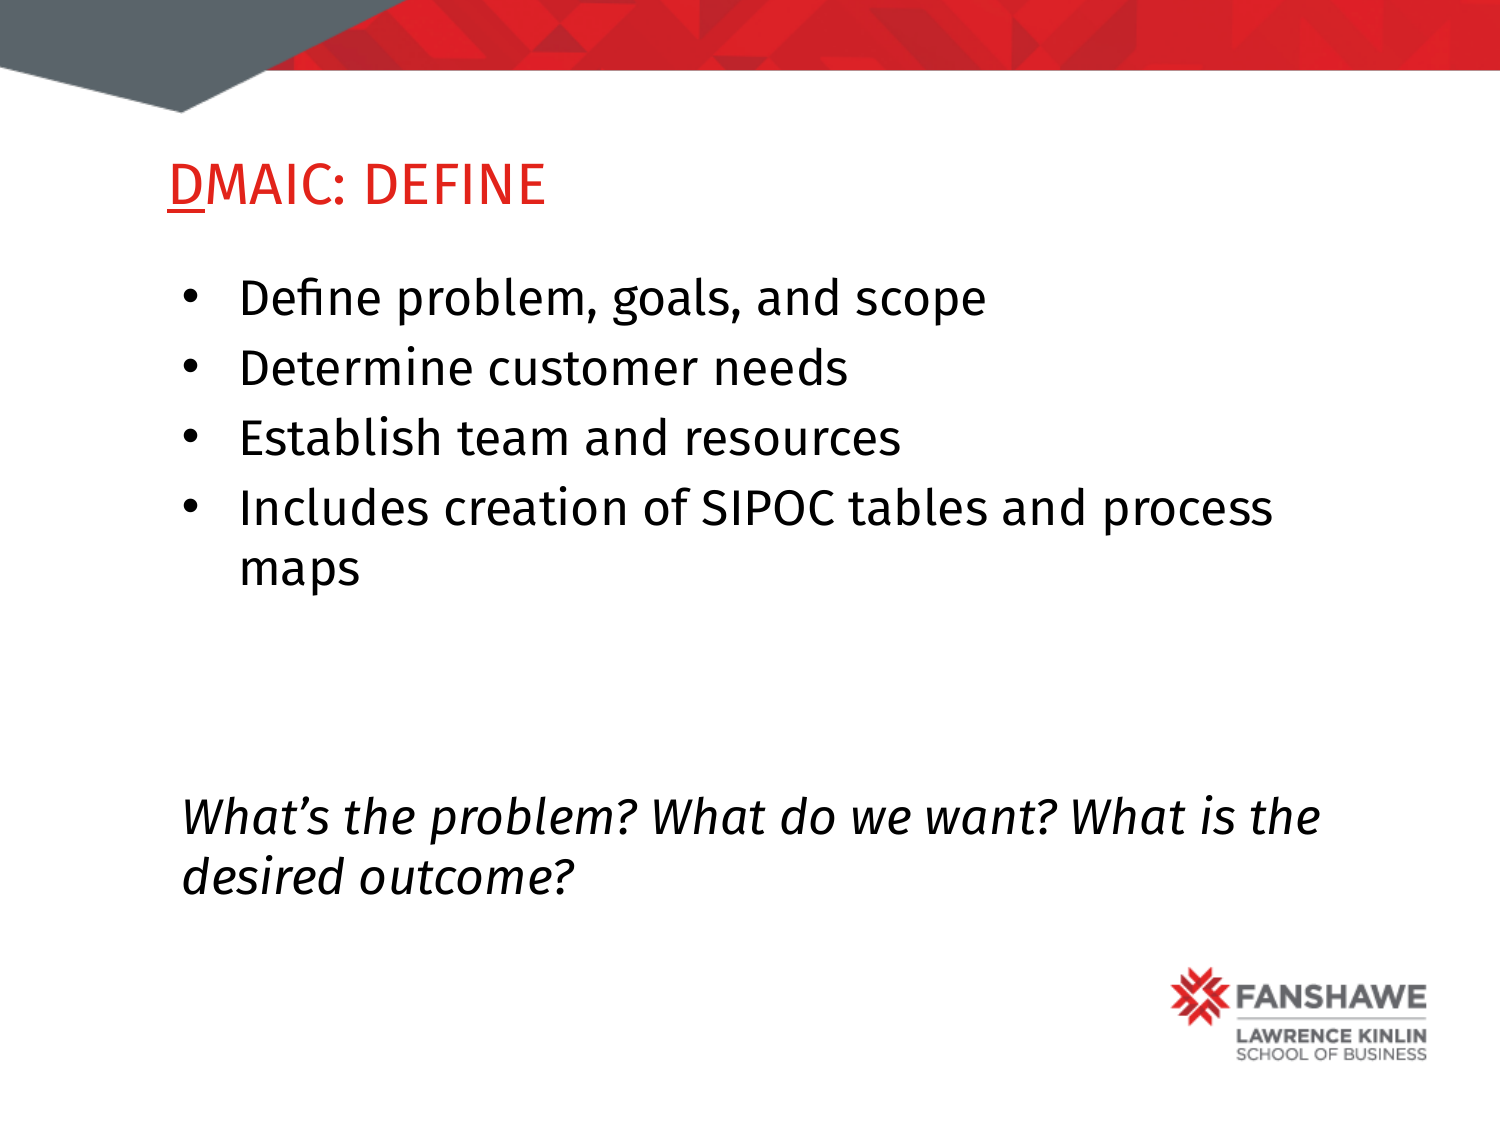

# DMAIC: Define
Define problem, goals, and scope
Determine customer needs
Establish team and resources
Includes creation of SIPOC tables and process maps

What’s the problem? What do we want? What is the desired outcome?